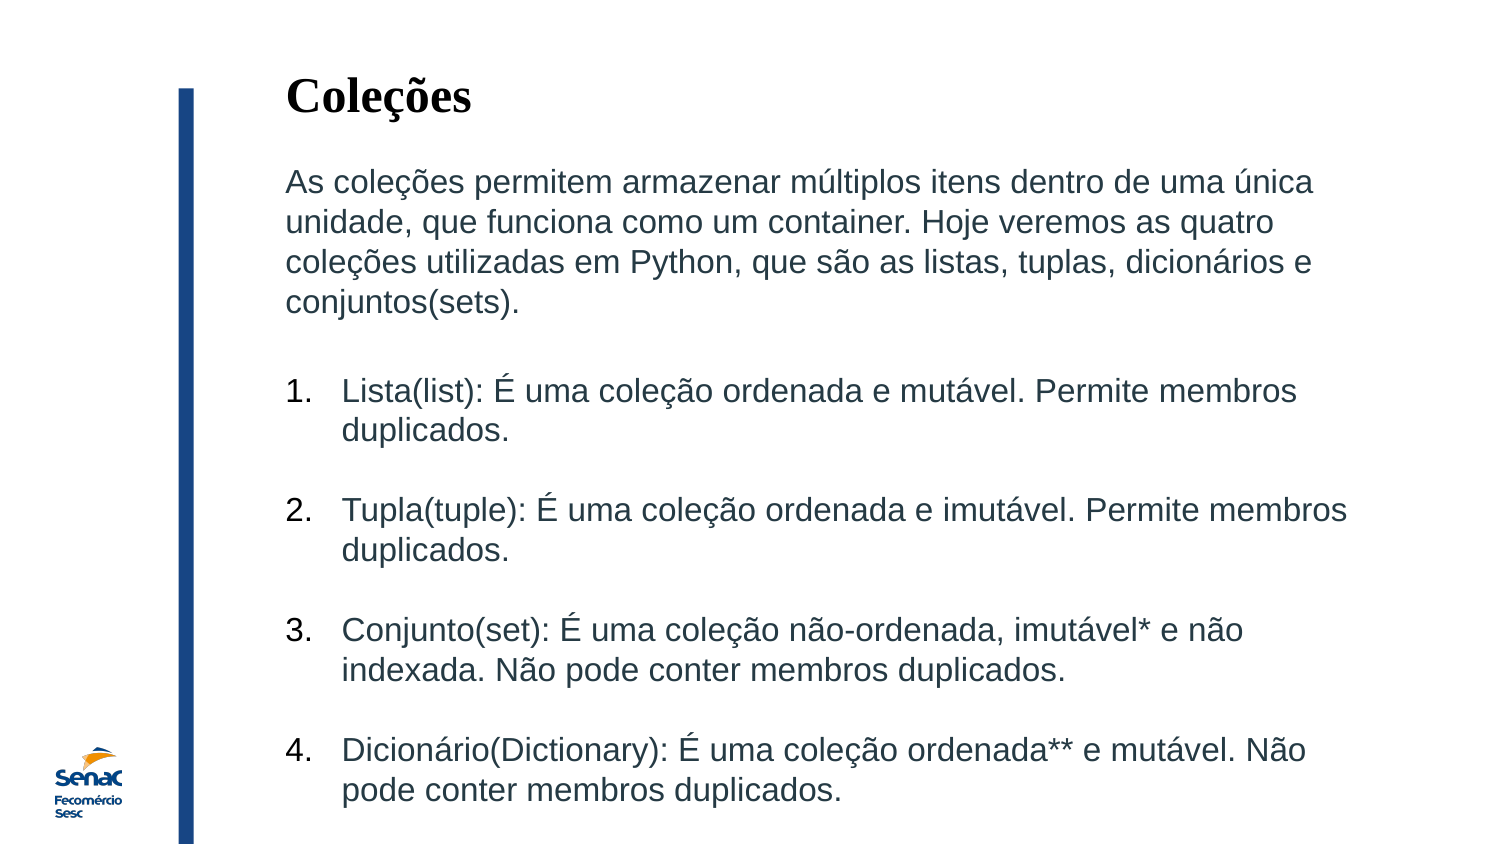

Coleções
As coleções permitem armazenar múltiplos itens dentro de uma única unidade, que funciona como um container. Hoje veremos as quatro coleções utilizadas em Python, que são as listas, tuplas, dicionários e conjuntos(sets).
Lista(list): É uma coleção ordenada e mutável. Permite membros duplicados.

Tupla(tuple): É uma coleção ordenada e imutável. Permite membros duplicados.

Conjunto(set): É uma coleção não-ordenada, imutável* e não indexada. Não pode conter membros duplicados.

Dicionário(Dictionary): É uma coleção ordenada** e mutável. Não pode conter membros duplicados.